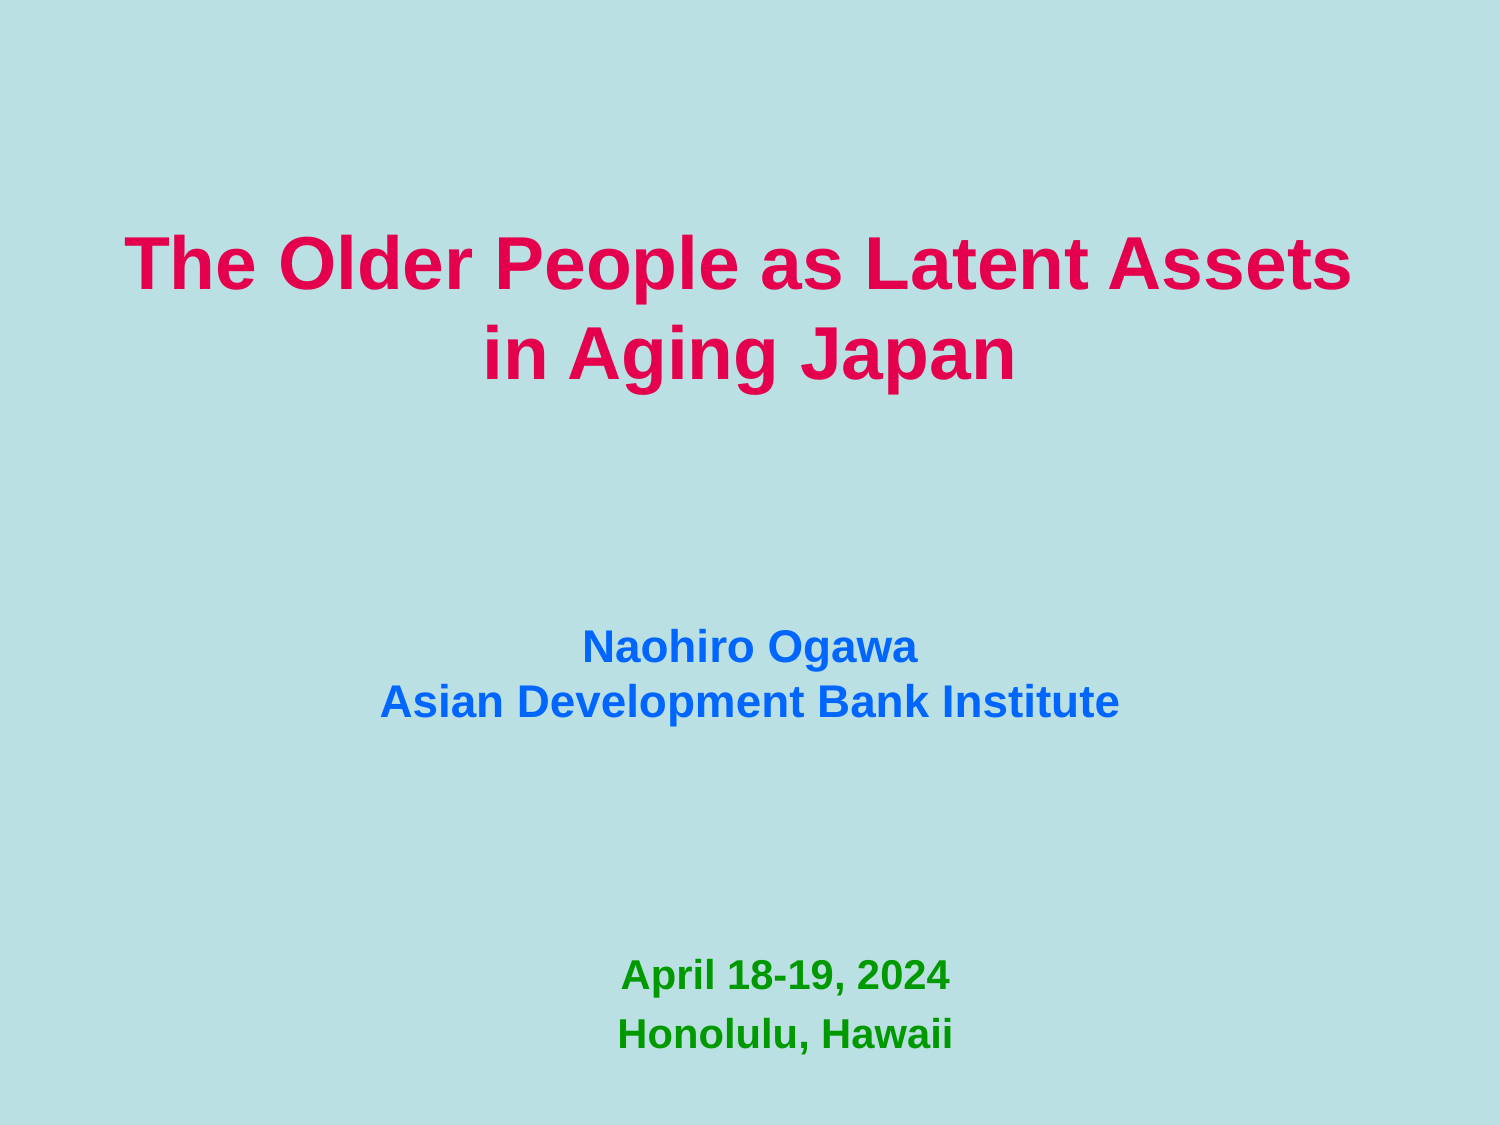

# The Older People as Latent Assets in Aging Japan Naohiro Ogawa Asian Development Bank Institute
April 18-19, 2024
Honolulu, Hawaii